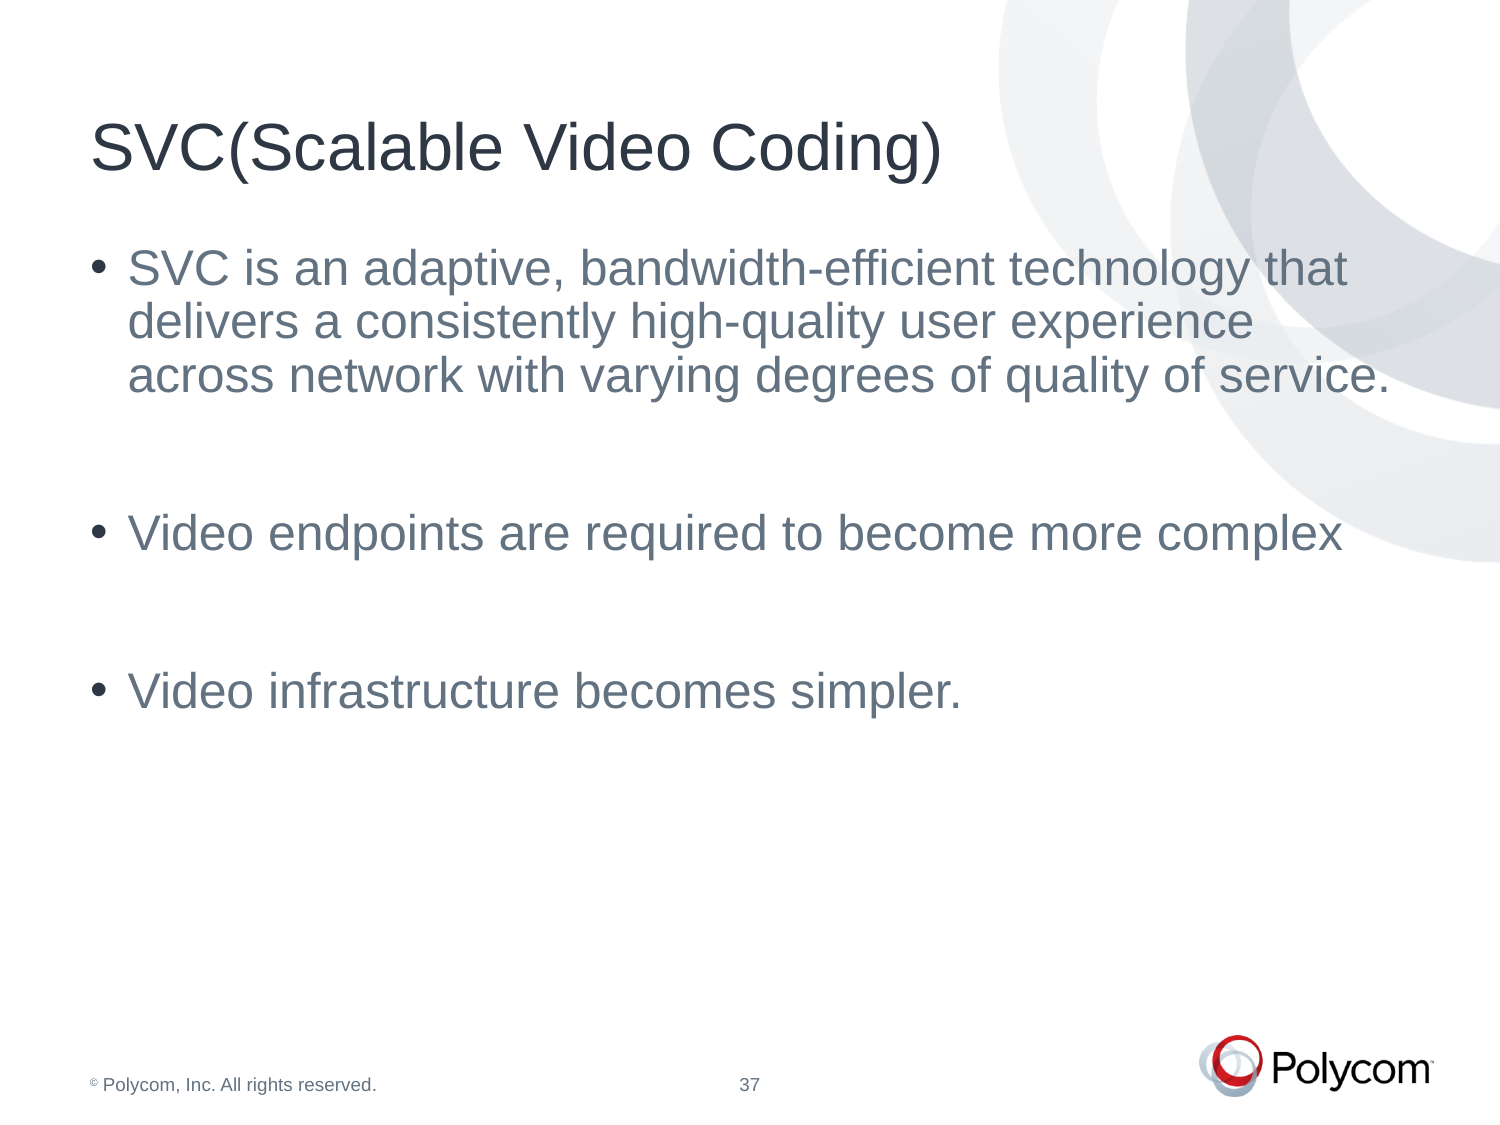

# SVC(Scalable Video Coding)
SVC is an adaptive, bandwidth-efficient technology that delivers a consistently high-quality user experience across network with varying degrees of quality of service.

Video endpoints are required to become more complex

Video infrastructure becomes simpler.